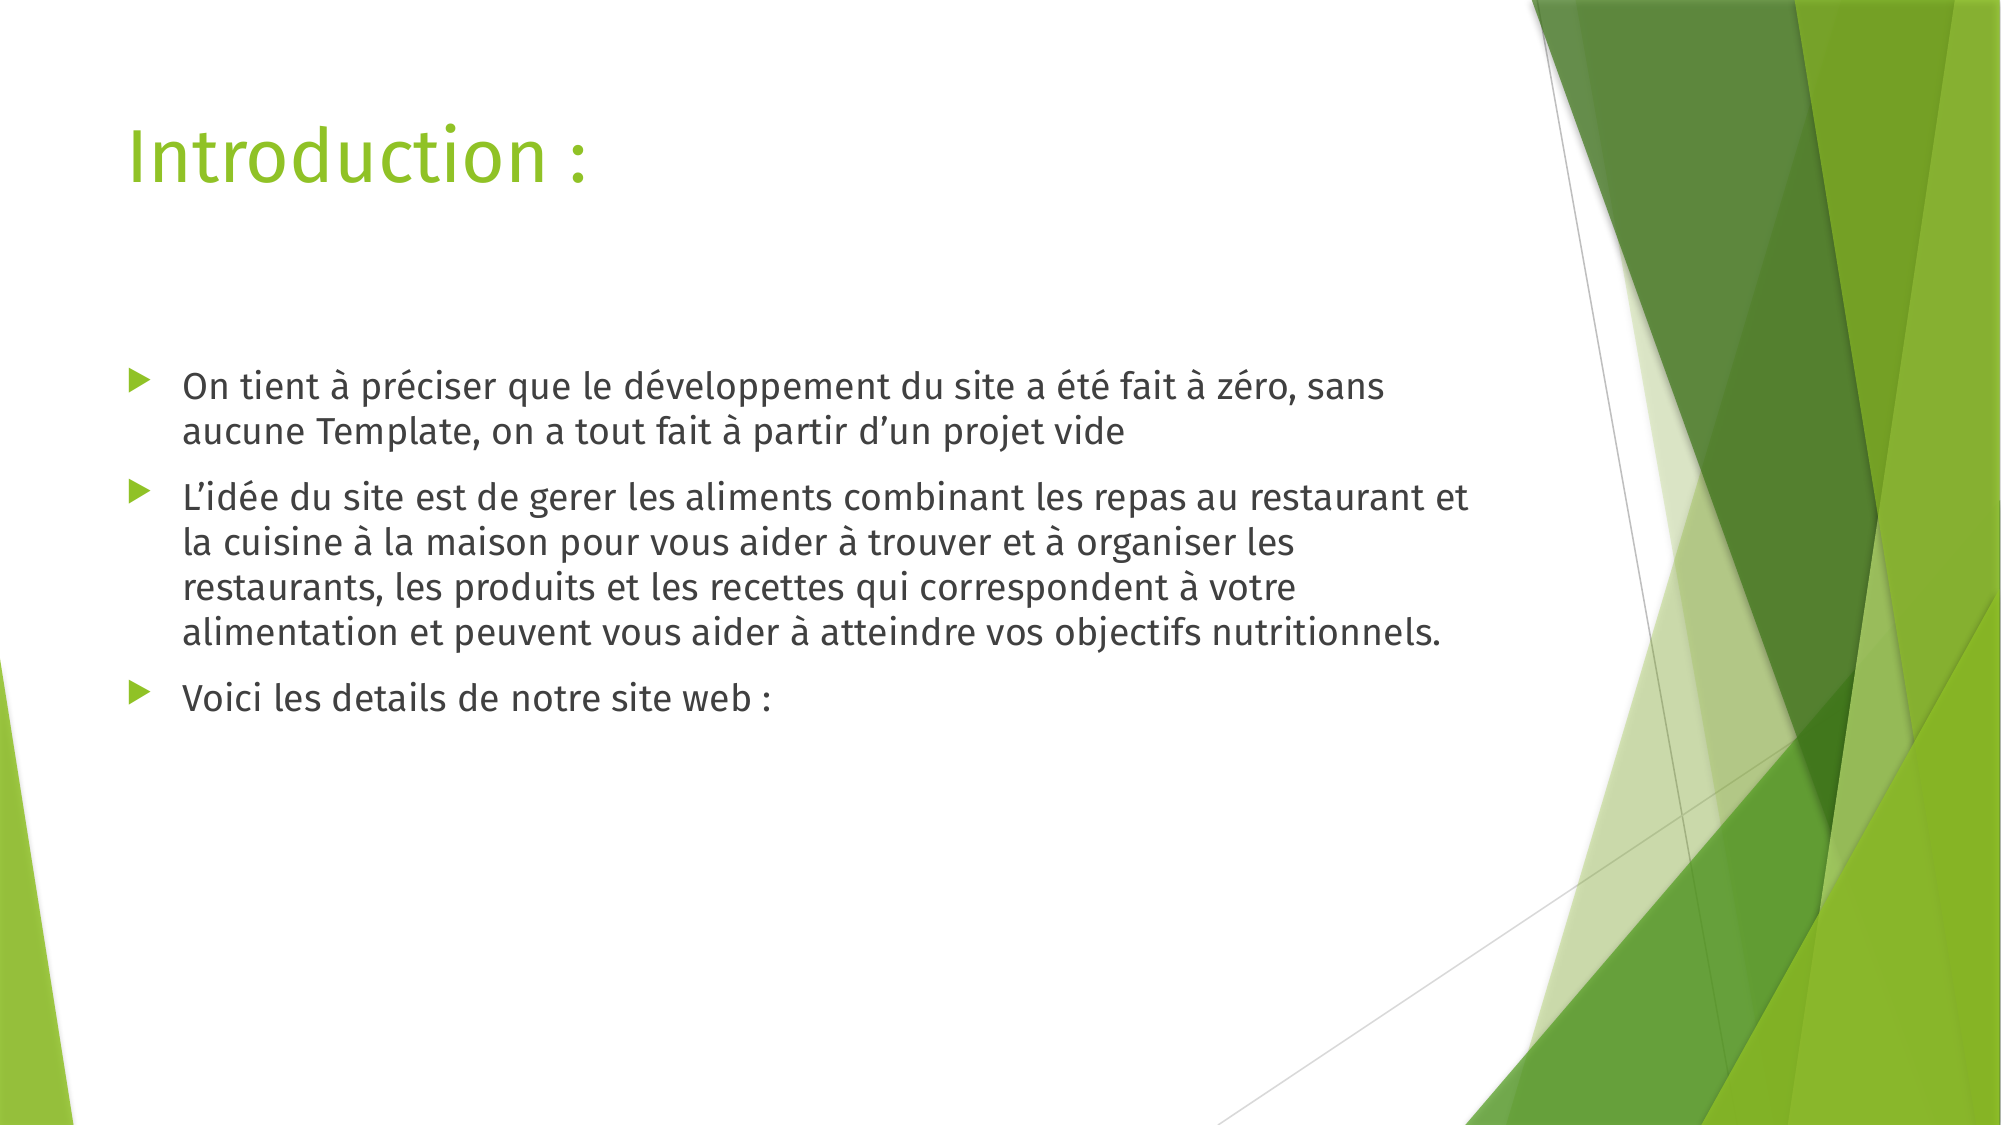

# Introduction :
On tient à préciser que le développement du site a été fait à zéro, sans aucune Template, on a tout fait à partir d’un projet vide
L’idée du site est de gerer les aliments combinant les repas au restaurant et la cuisine à la maison pour vous aider à trouver et à organiser les restaurants, les produits et les recettes qui correspondent à votre alimentation et peuvent vous aider à atteindre vos objectifs nutritionnels.
Voici les details de notre site web :